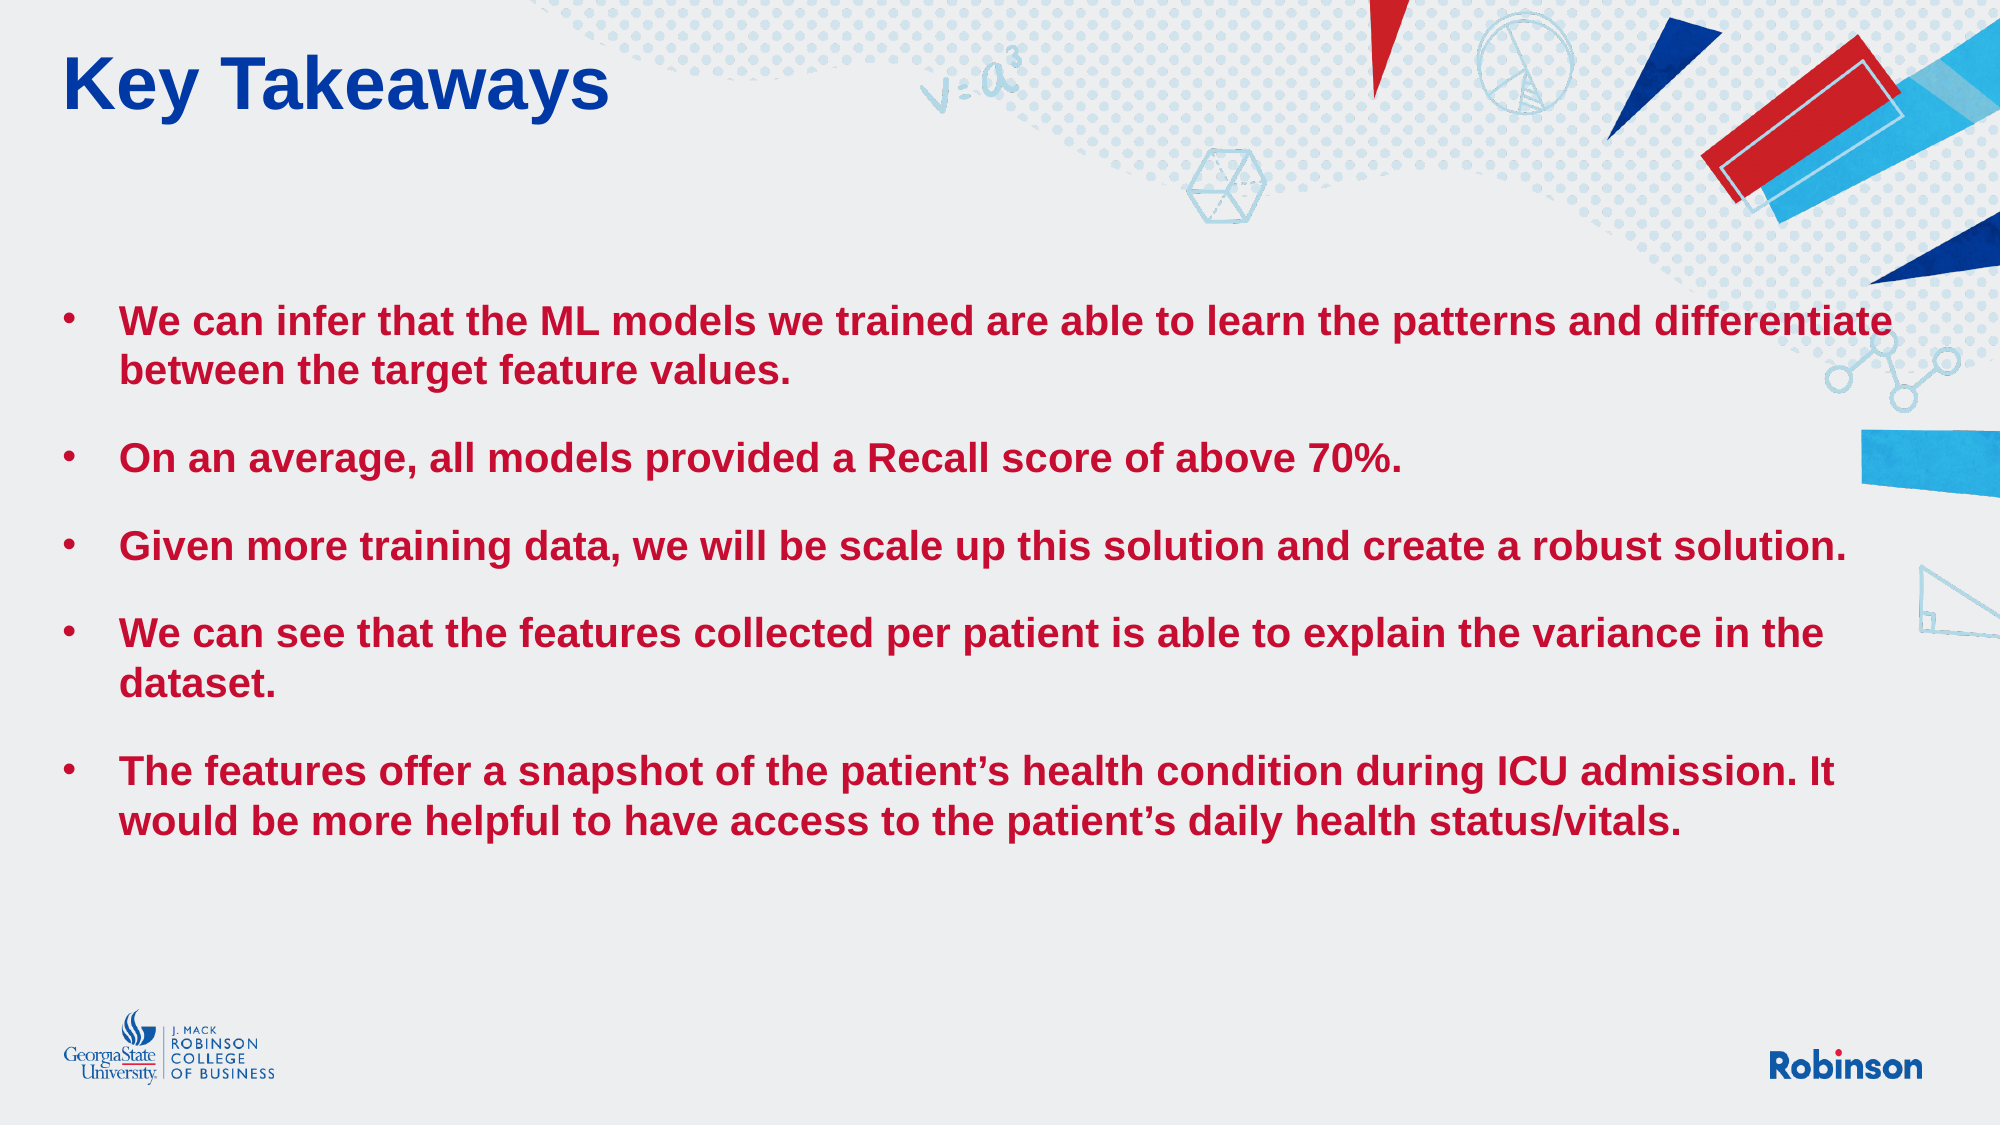

# Key Takeaways
We can infer that the ML models we trained are able to learn the patterns and differentiate between the target feature values.
On an average, all models provided a Recall score of above 70%.
Given more training data, we will be scale up this solution and create a robust solution.
We can see that the features collected per patient is able to explain the variance in the dataset.
The features offer a snapshot of the patient’s health condition during ICU admission. It would be more helpful to have access to the patient’s daily health status/vitals.